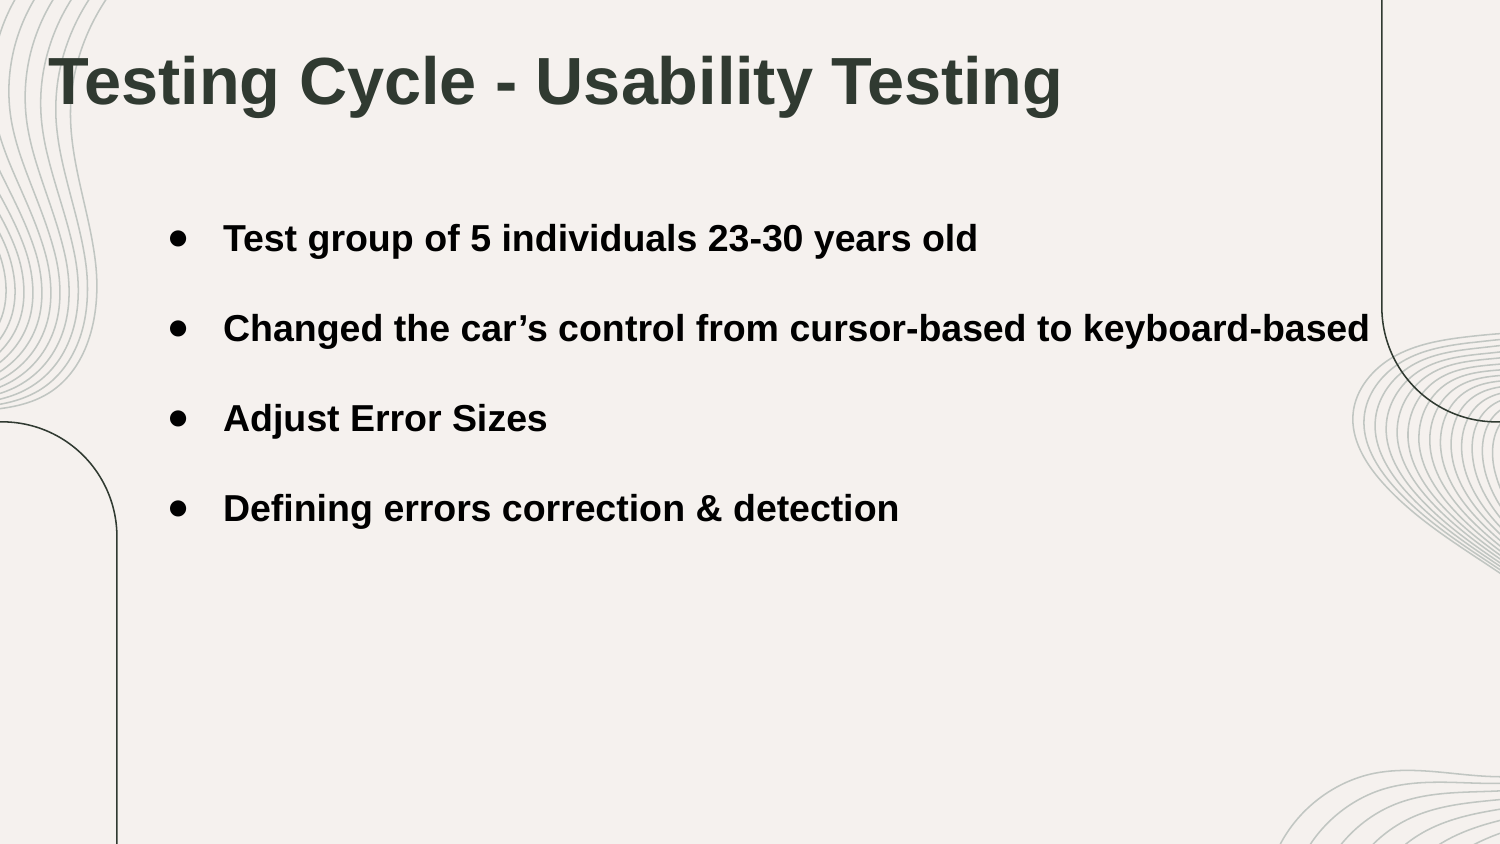

# Testing Cycle - Usability Testing

Test group of 5 individuals 23-30 years old

Changed the car’s control from cursor-based to keyboard-based

Adjust Error Sizes

Defining errors correction & detection